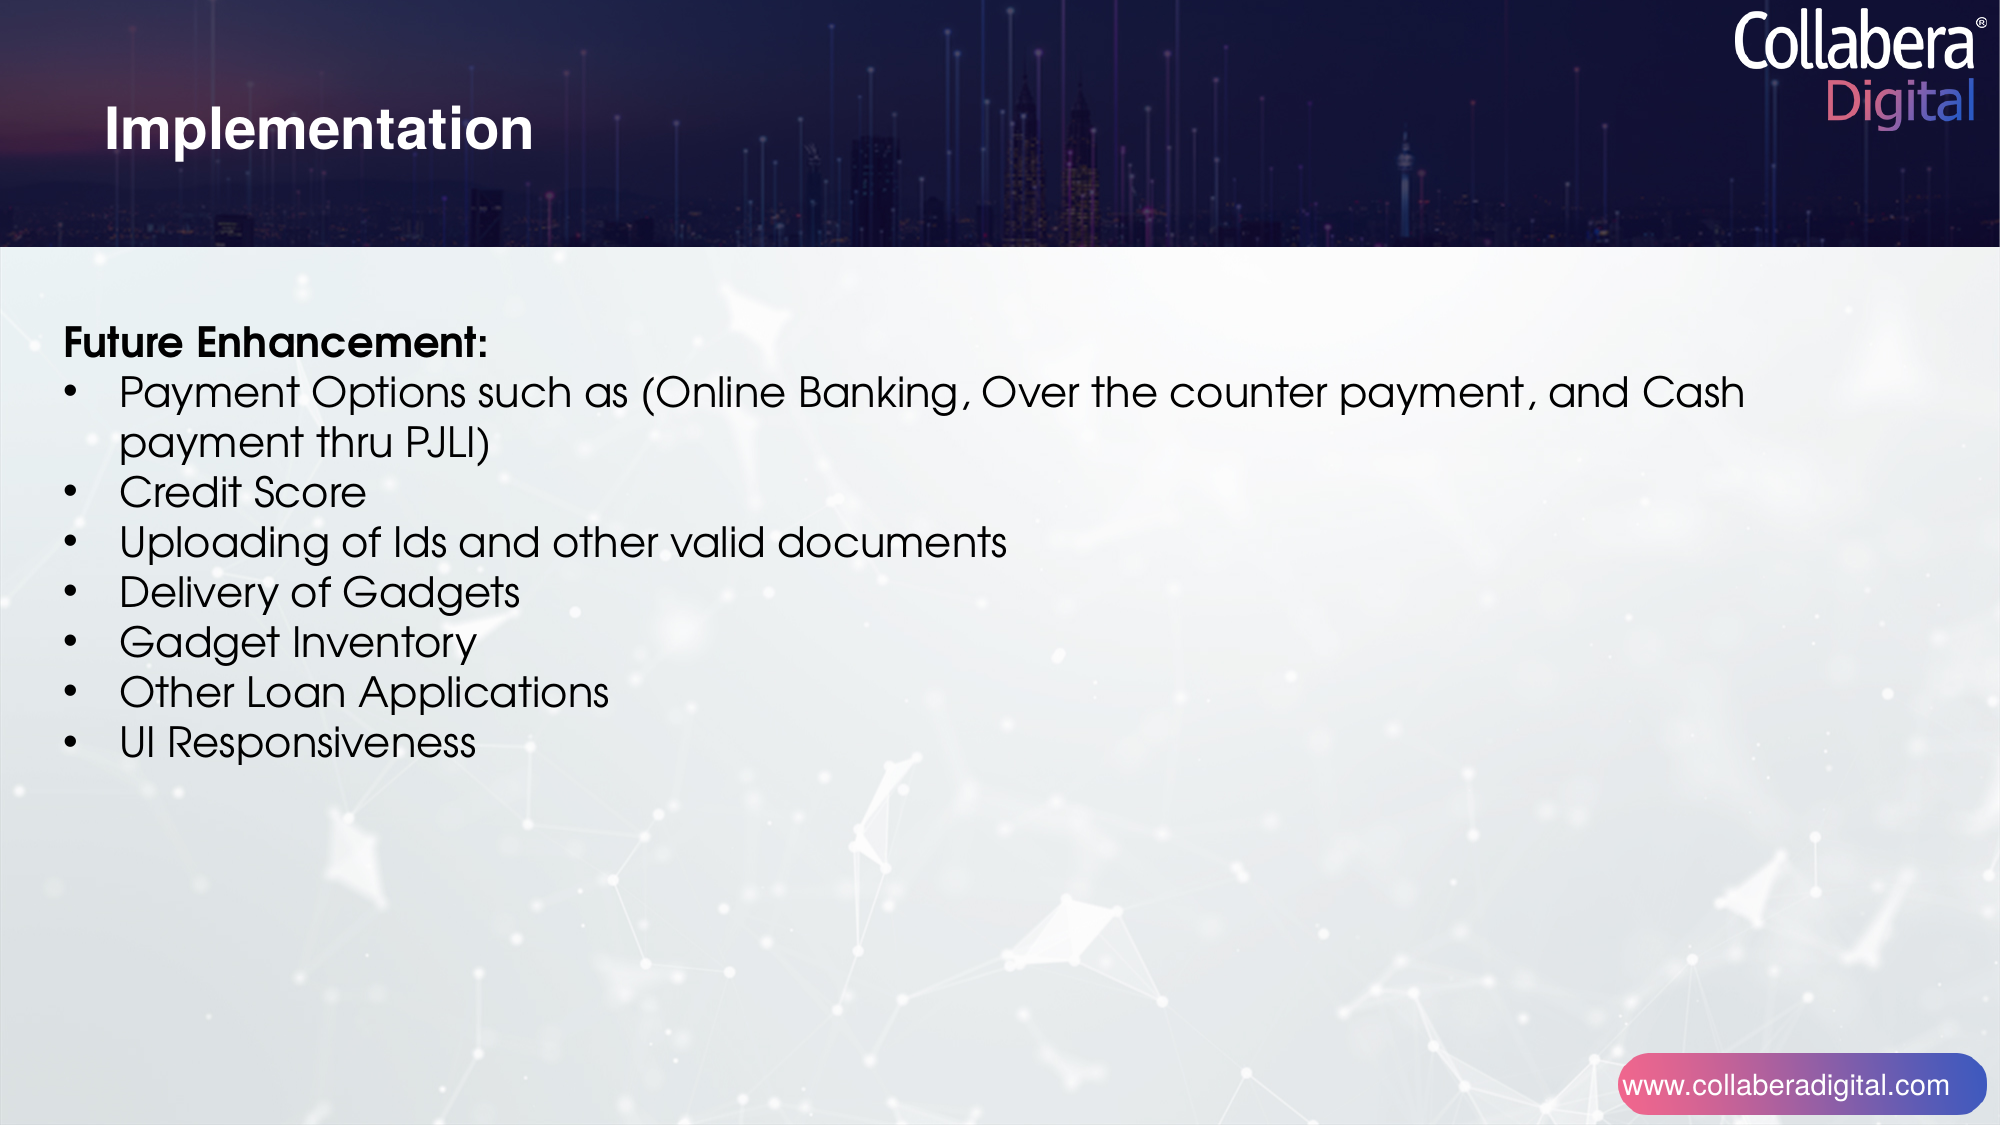

Implementation
Future Enhancement:
Payment Options such as (Online Banking, Over the counter payment, and Cash payment thru PJLI)
Credit Score
Uploading of Ids and other valid documents
Delivery of Gadgets
Gadget Inventory
Other Loan Applications
UI Responsiveness